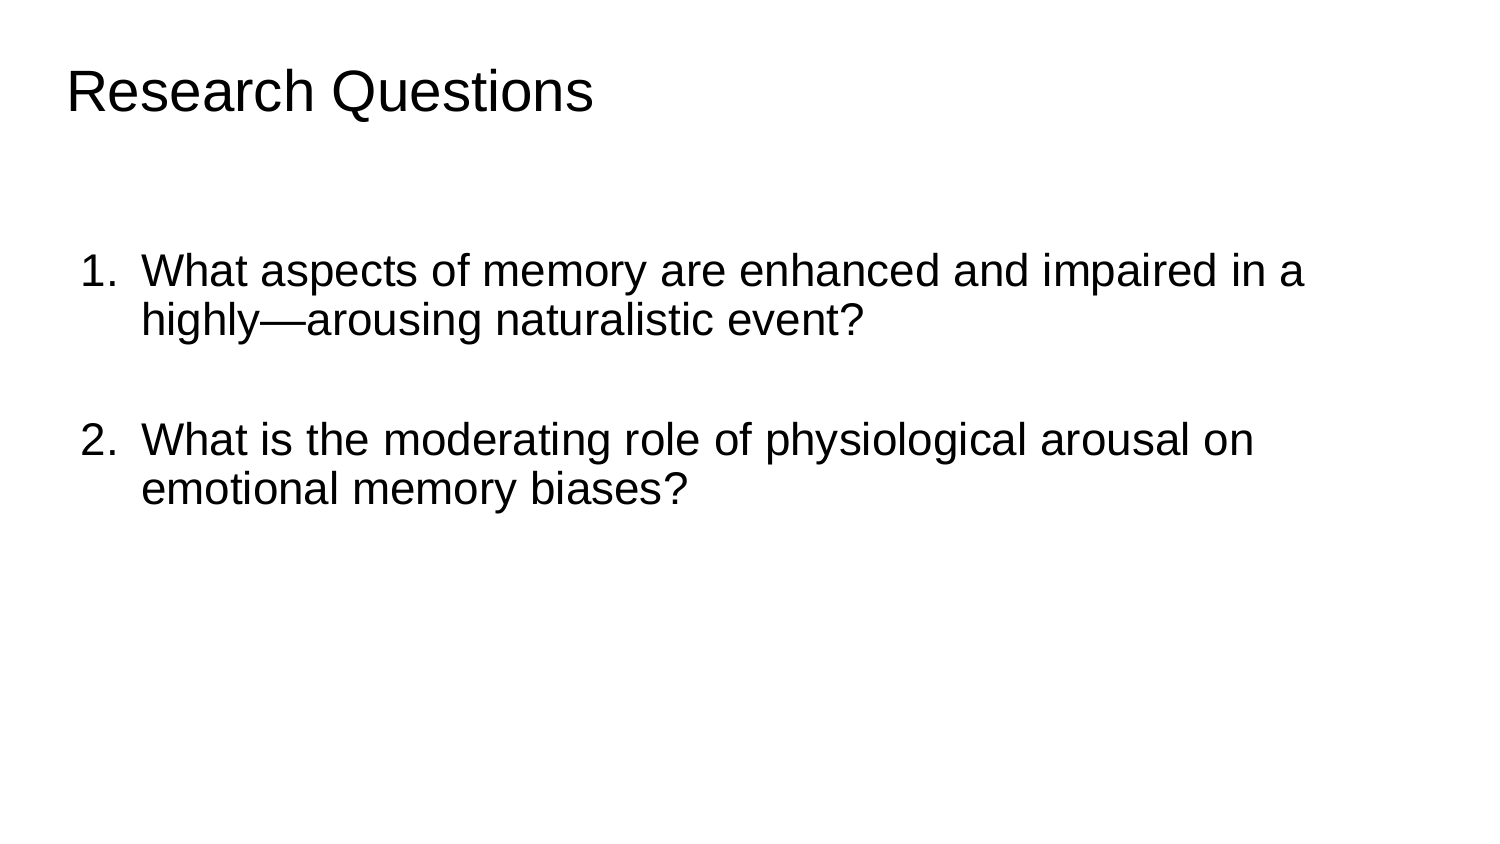

# Research Questions
What aspects of memory are enhanced and impaired in a highly—arousing naturalistic event?

What is the moderating role of physiological arousal on emotional memory biases?